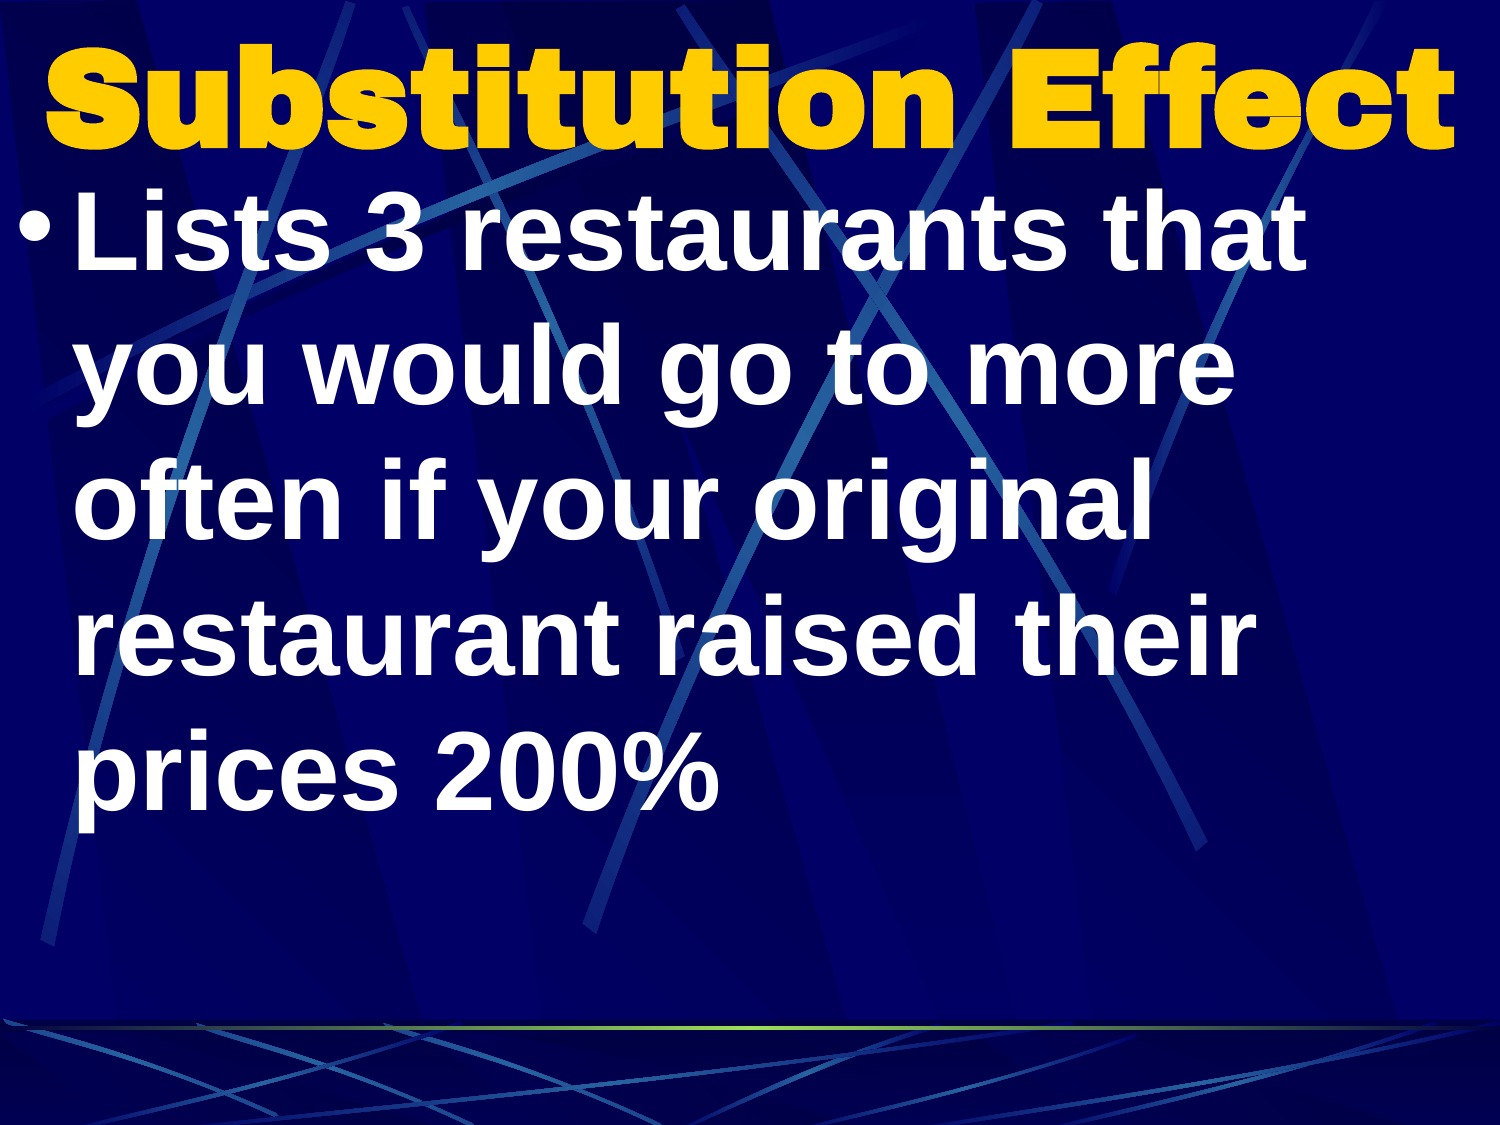

# Substitution Effect
Lists 3 restaurants that you would go to more often if your original restaurant raised their prices 200%